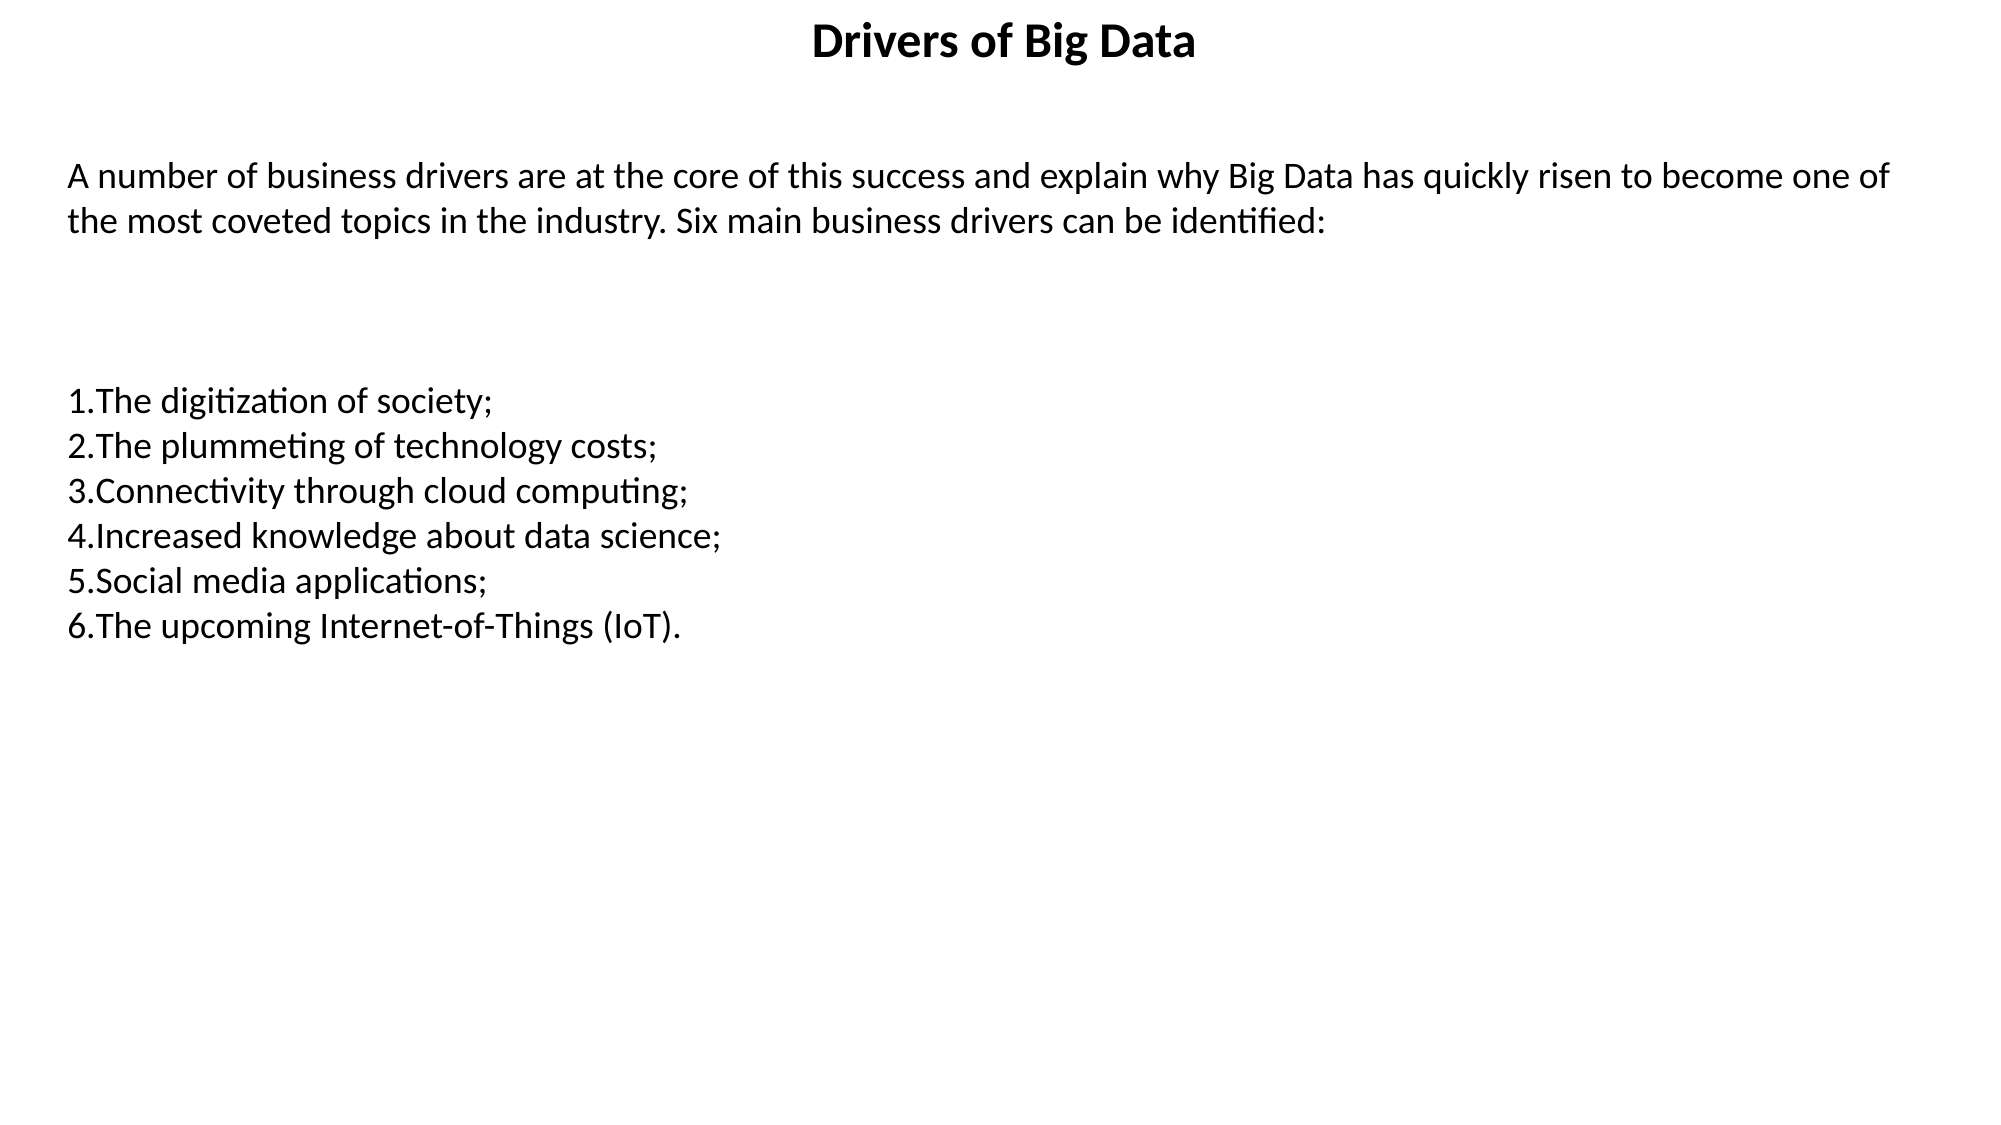

Drivers of Big Data
A number of business drivers are at the core of this success and explain why Big Data has quickly risen to become one of the most coveted topics in the industry. Six main business drivers can be identified:

The digitization of society;
The plummeting of technology costs;
Connectivity through cloud computing;
Increased knowledge about data science;
Social media applications;
The upcoming Internet-of-Things (IoT).